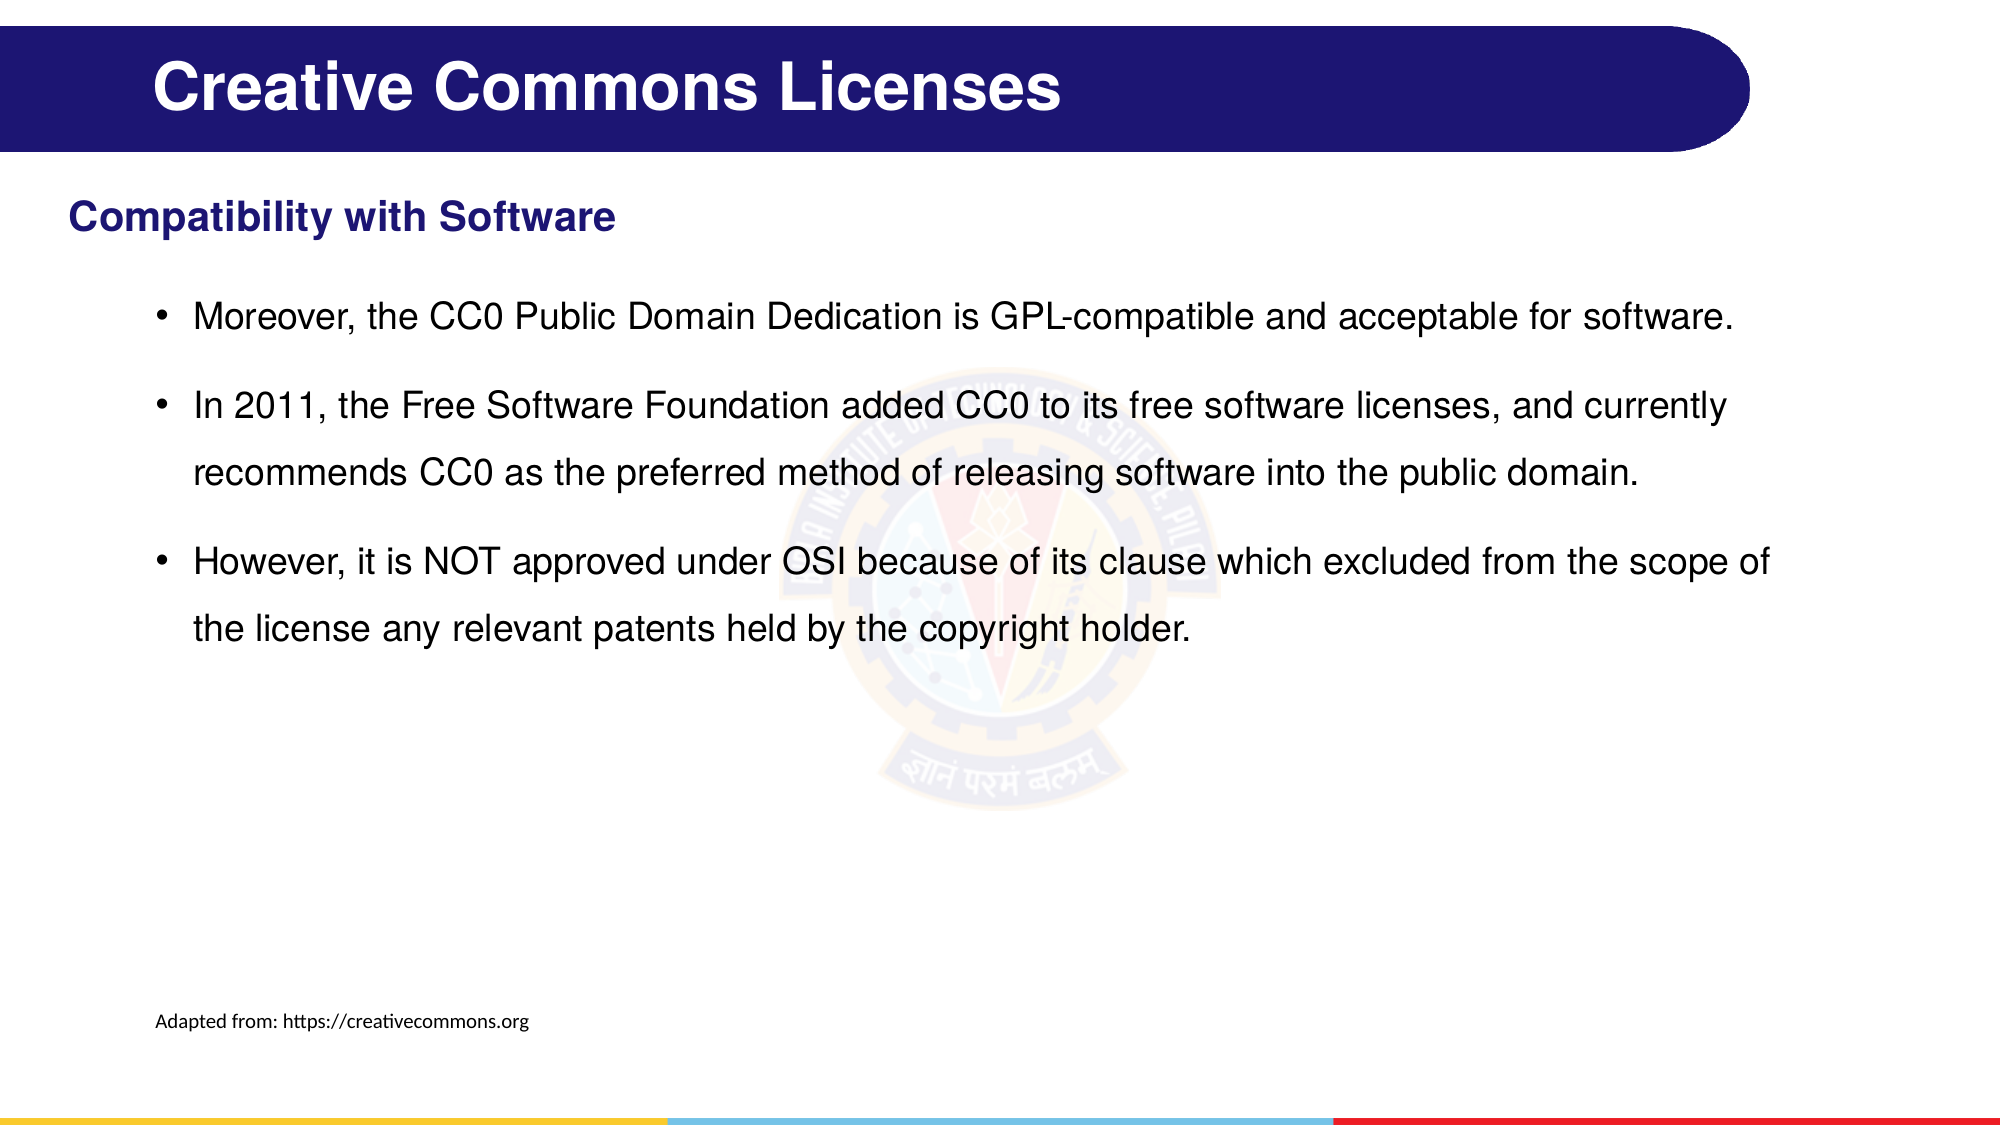

# Creative Commons Licenses
Compatibility with Software

Moreover, the CC0 Public Domain Dedication is GPL-compatible and acceptable for software.
In 2011, the Free Software Foundation added CC0 to its free software licenses, and currently recommends CC0 as the preferred method of releasing software into the public domain.
However, it is NOT approved under OSI because of its clause which excluded from the scope of the license any relevant patents held by the copyright holder.
Adapted from: https://creativecommons.org